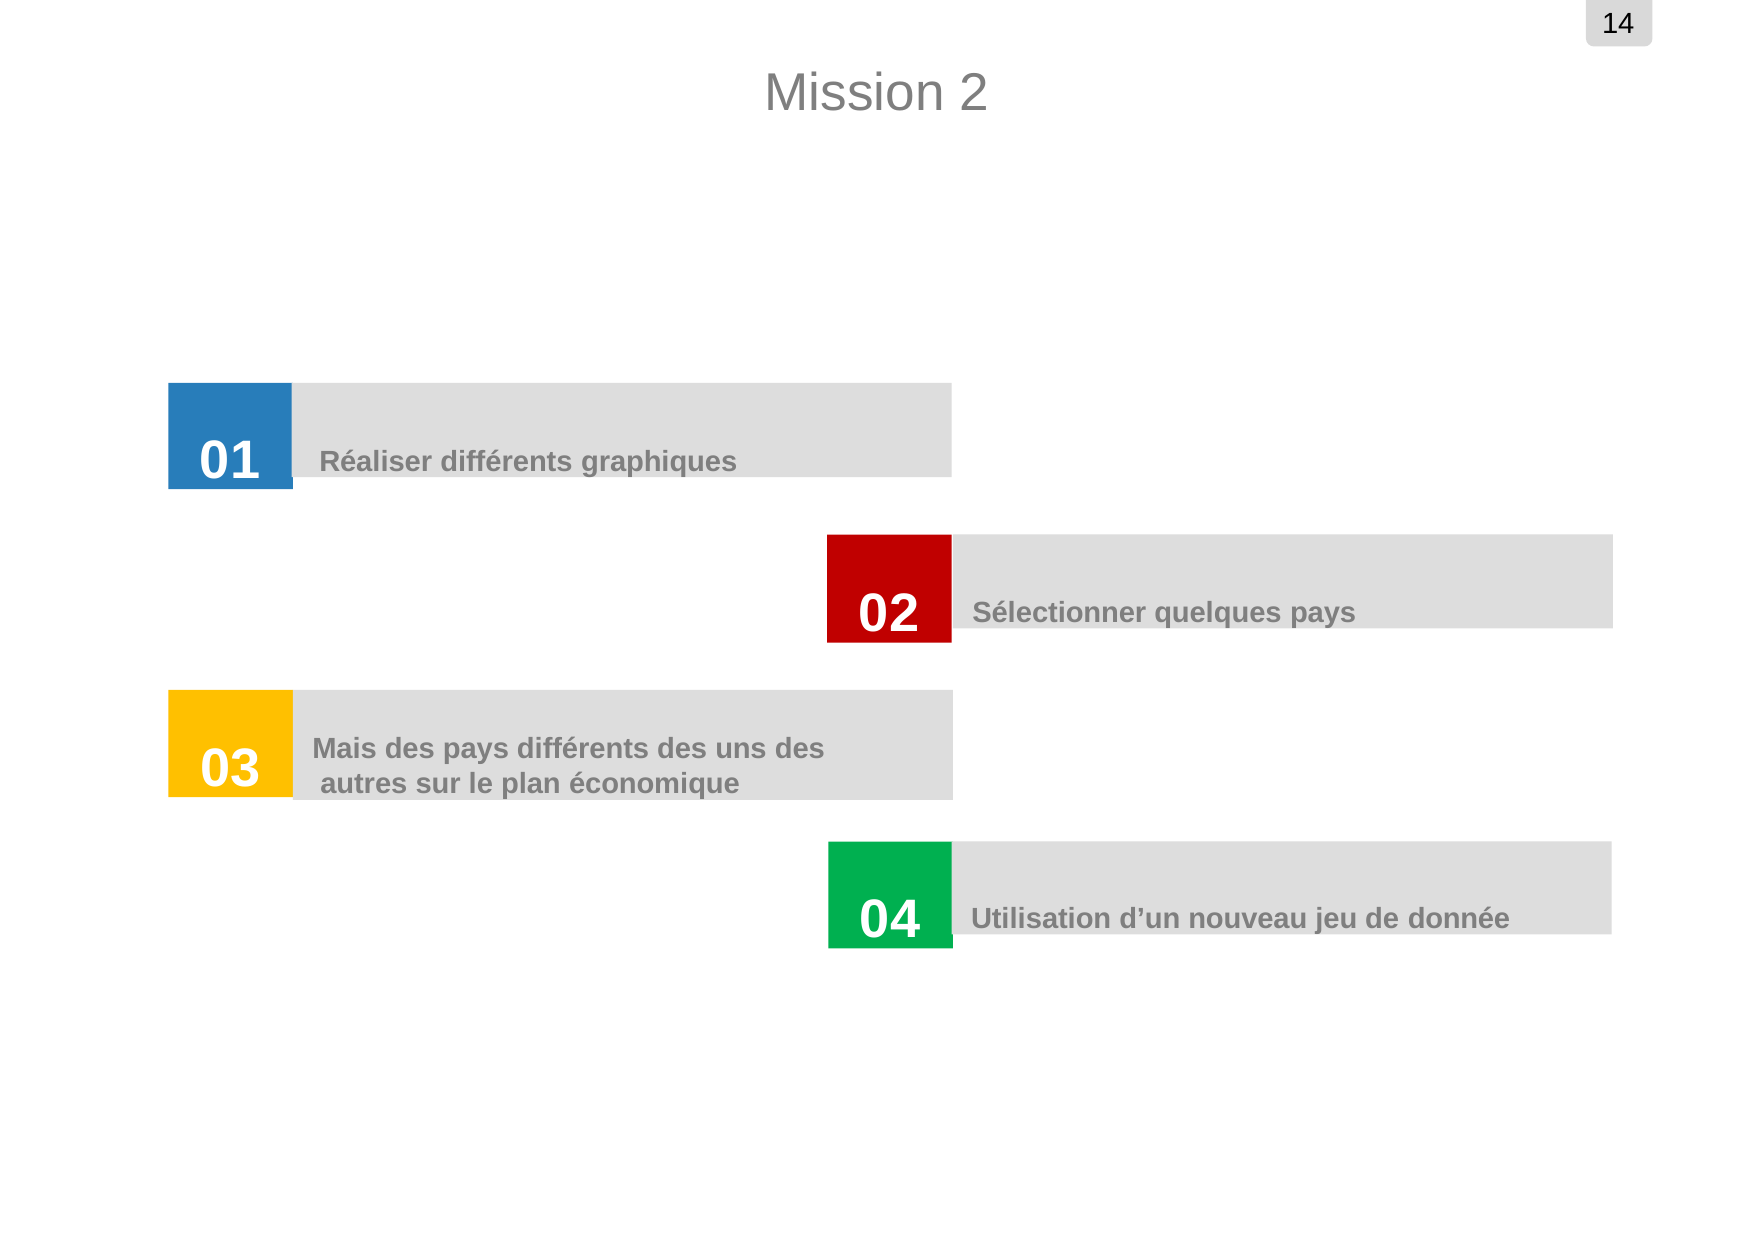

14
# Mission 2
01

Réaliser différents graphiques

Sélectionner quelques pays
02
03

Mais des pays différents des uns des  autres sur le plan économique
04

Utilisation d’un nouveau jeu de donnée